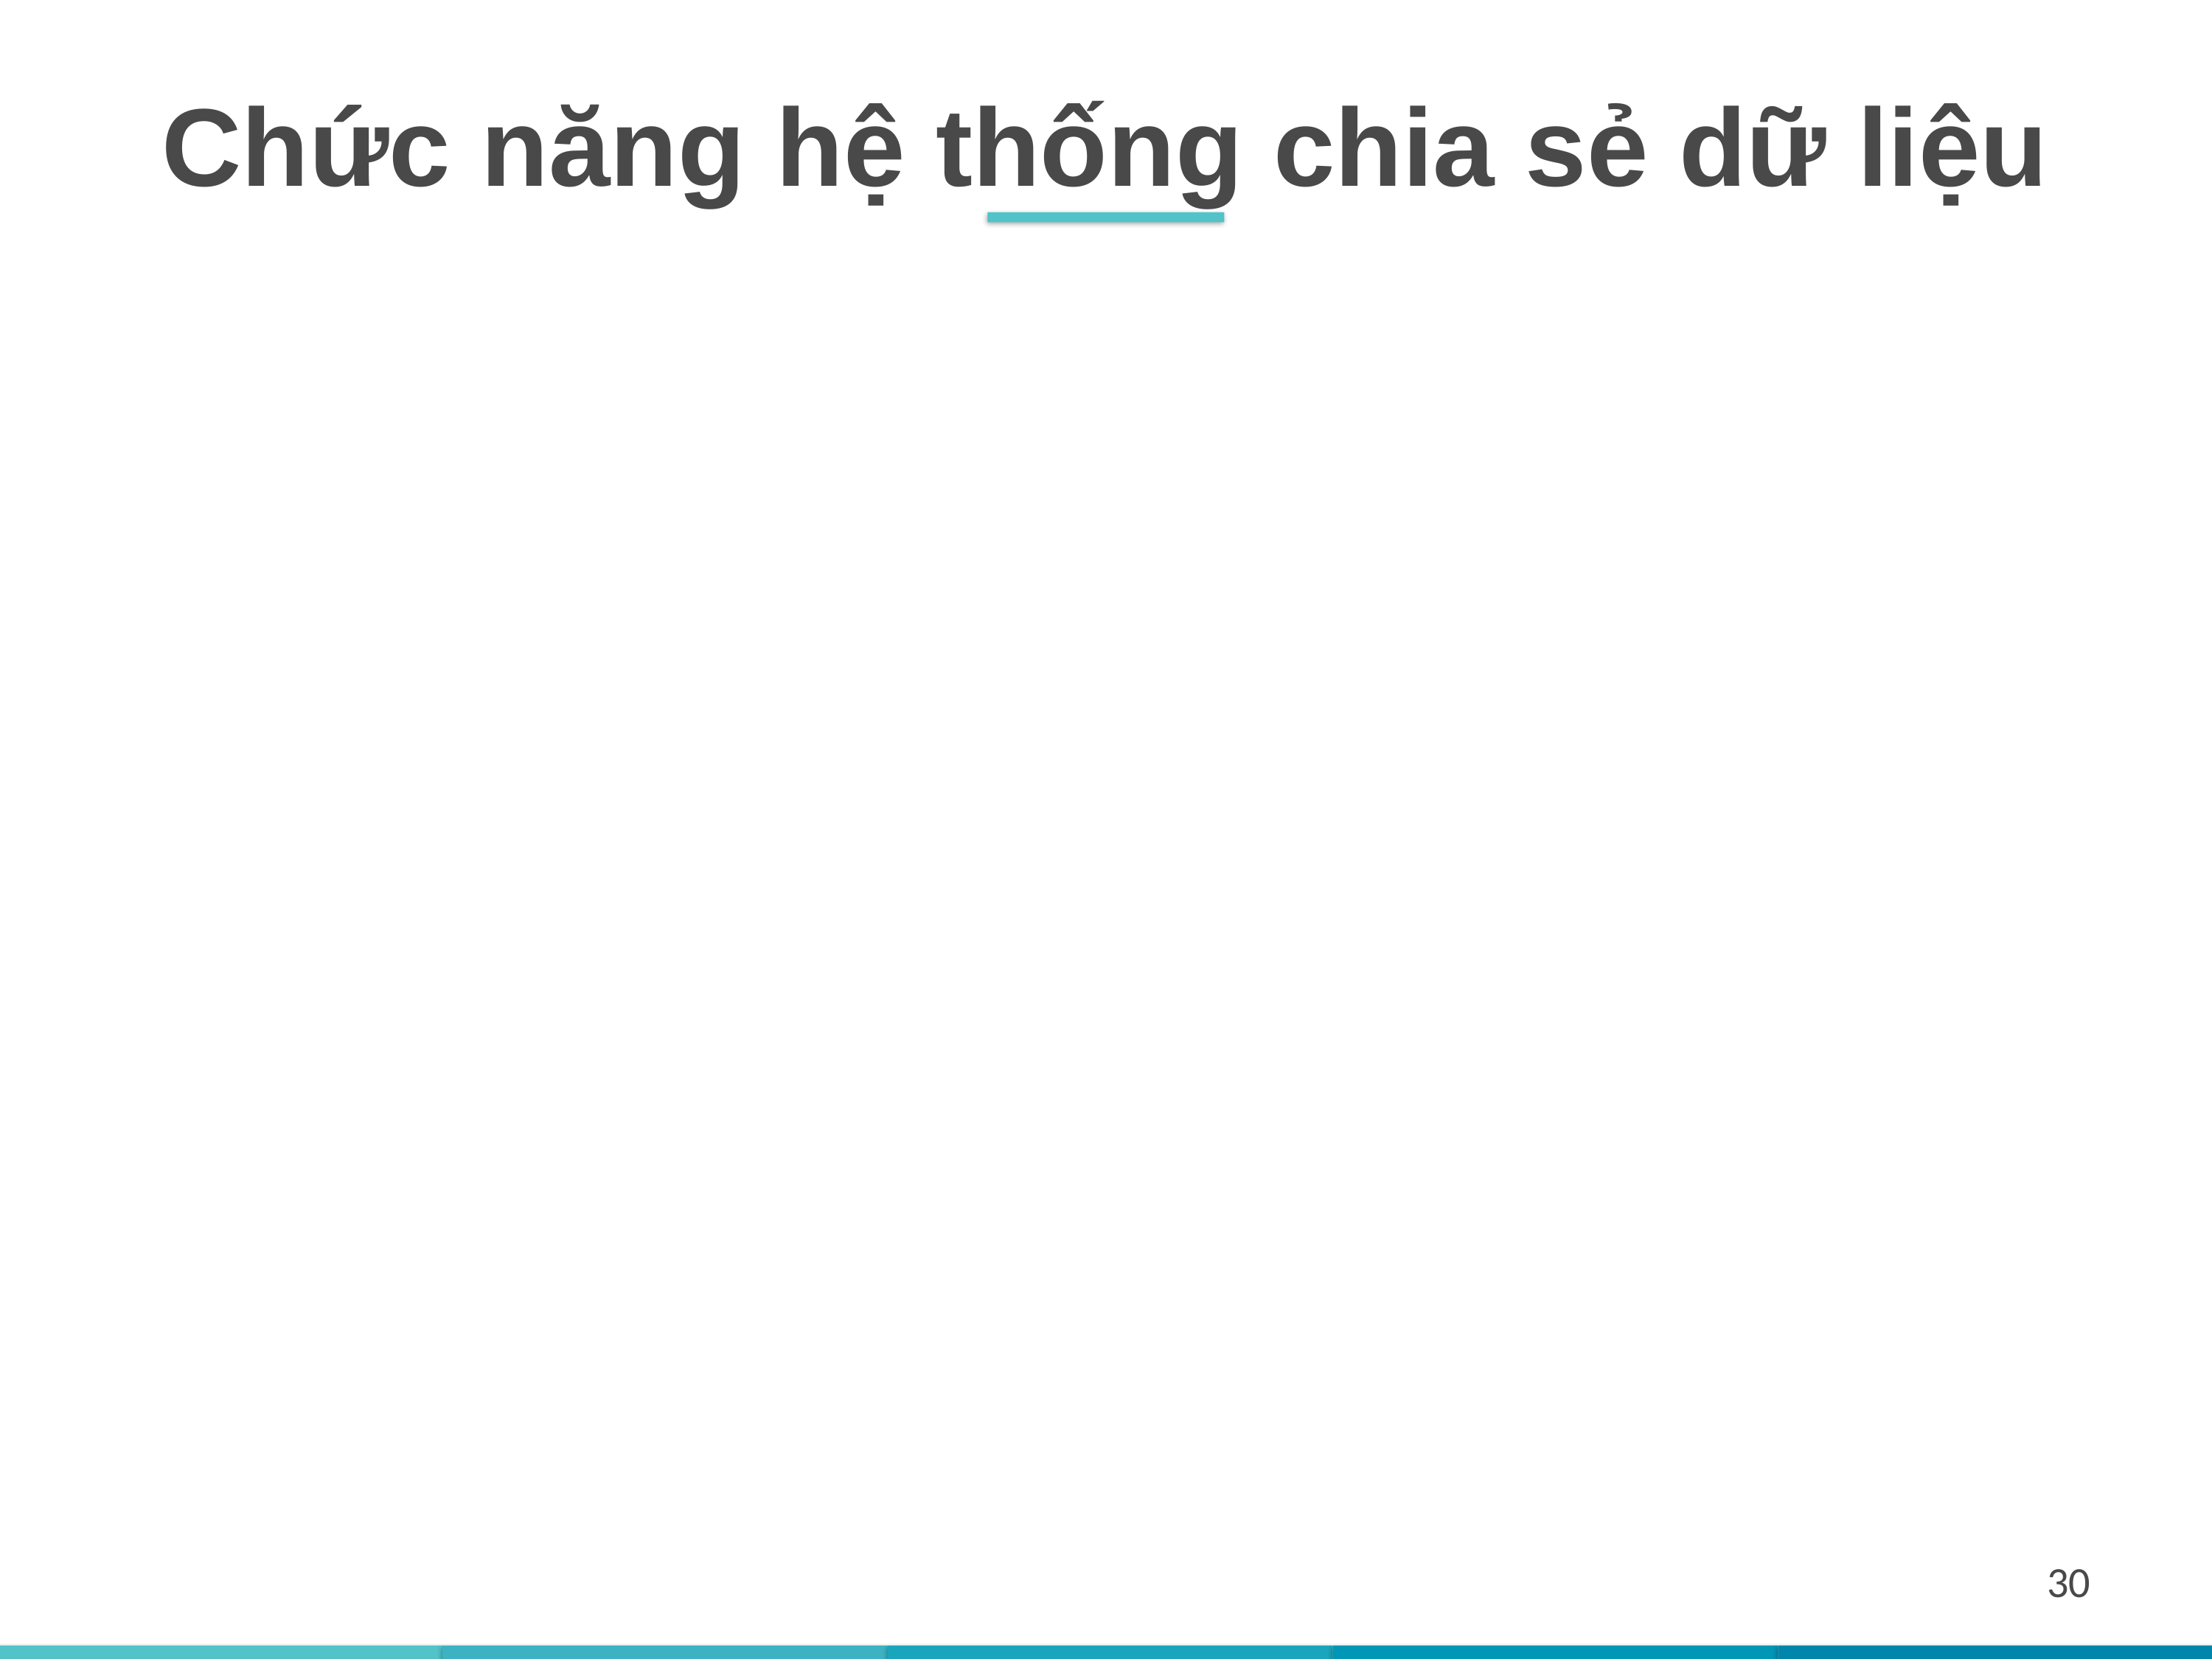

Chức năng hệ thống chia sẻ dữ liệu

30